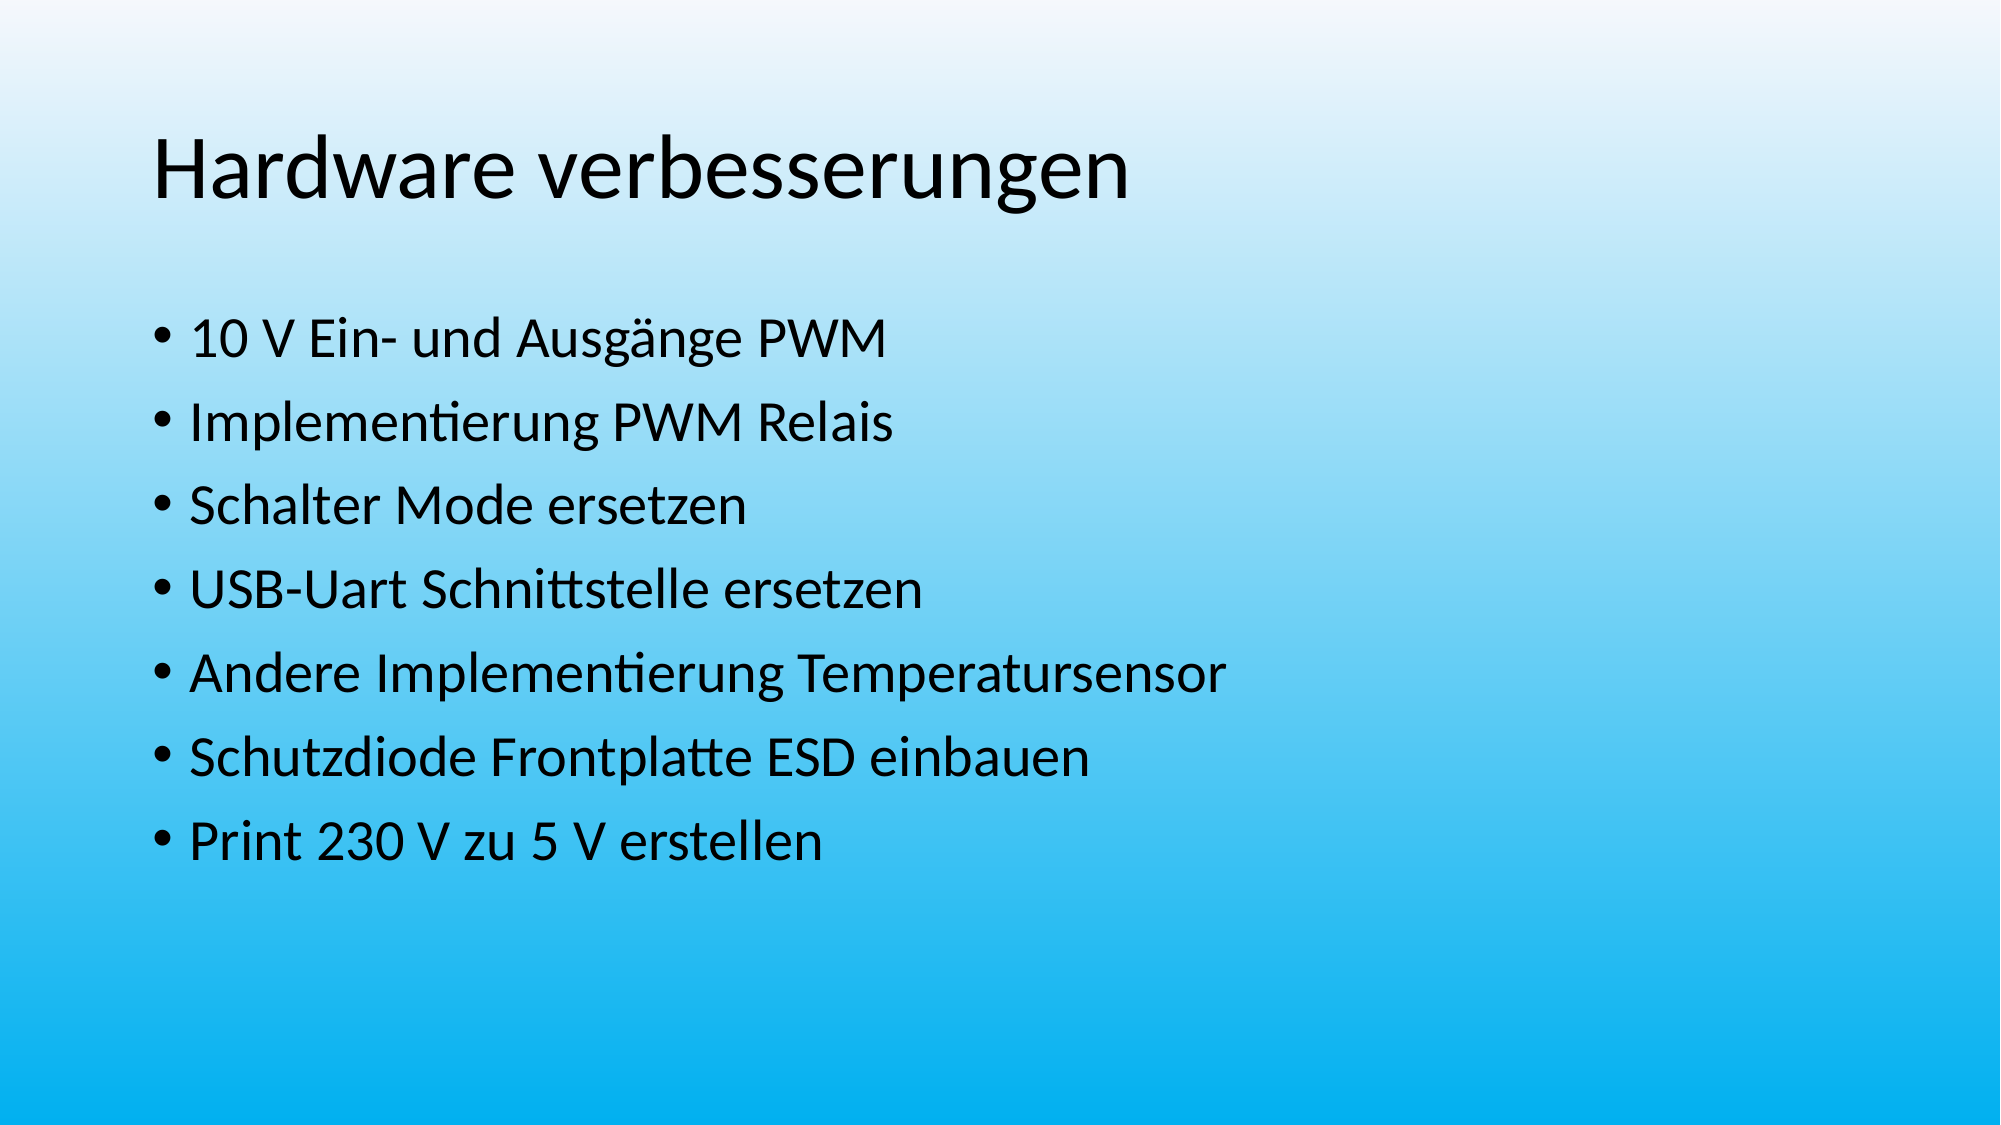

# Hardware verbesserungen
10 V Ein- und Ausgänge PWM
Implementierung PWM Relais
Schalter Mode ersetzen
USB-Uart Schnittstelle ersetzen
Andere Implementierung Temperatursensor
Schutzdiode Frontplatte ESD einbauen
Print 230 V zu 5 V erstellen